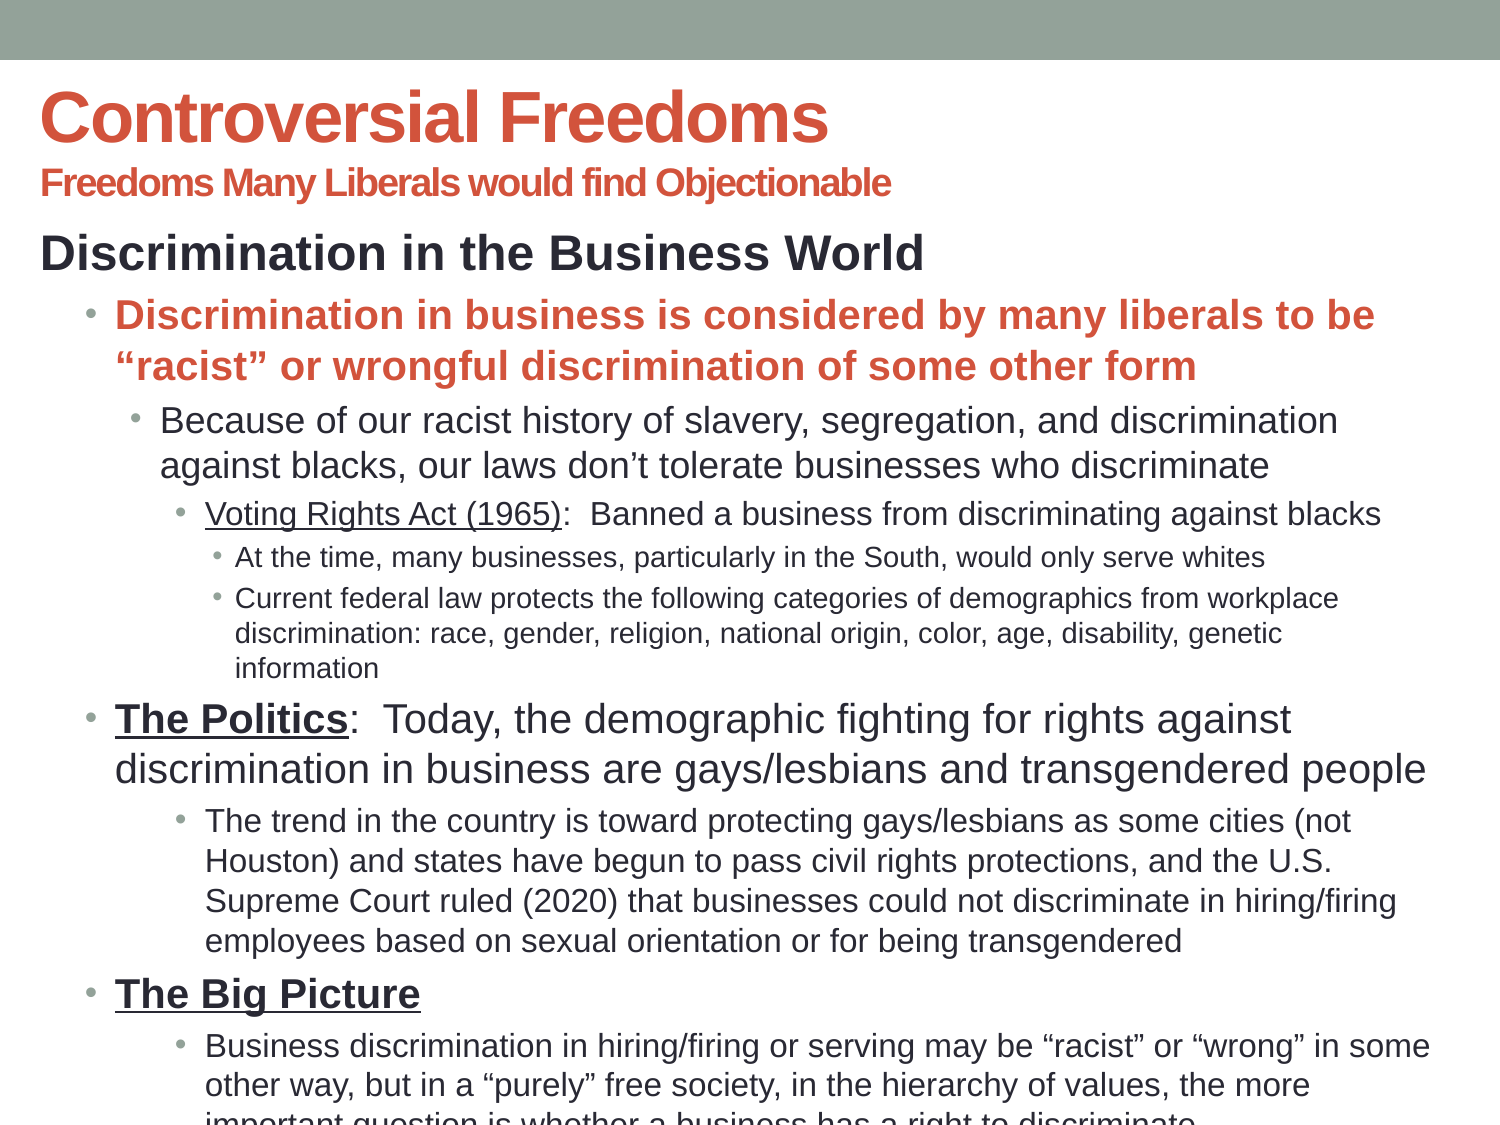

# Controversial Freedoms Freedoms Many Liberals would find Objectionable
Discrimination in the Business World
Discrimination in business is considered by many liberals to be “racist” or wrongful discrimination of some other form
Because of our racist history of slavery, segregation, and discrimination against blacks, our laws don’t tolerate businesses who discriminate
Voting Rights Act (1965):  Banned a business from discriminating against blacks
At the time, many businesses, particularly in the South, would only serve whites
Current federal law protects the following categories of demographics from workplace discrimination: race, gender, religion, national origin, color, age, disability, genetic information
The Politics:  Today, the demographic fighting for rights against discrimination in business are gays/lesbians and transgendered people
The trend in the country is toward protecting gays/lesbians as some cities (not Houston) and states have begun to pass civil rights protections, and the U.S. Supreme Court ruled (2020) that businesses could not discriminate in hiring/firing employees based on sexual orientation or for being transgendered
The Big Picture
Business discrimination in hiring/firing or serving may be “racist” or “wrong” in some other way, but in a “purely” free society, in the hierarchy of values, the more important question is whether a business has a right to discriminate